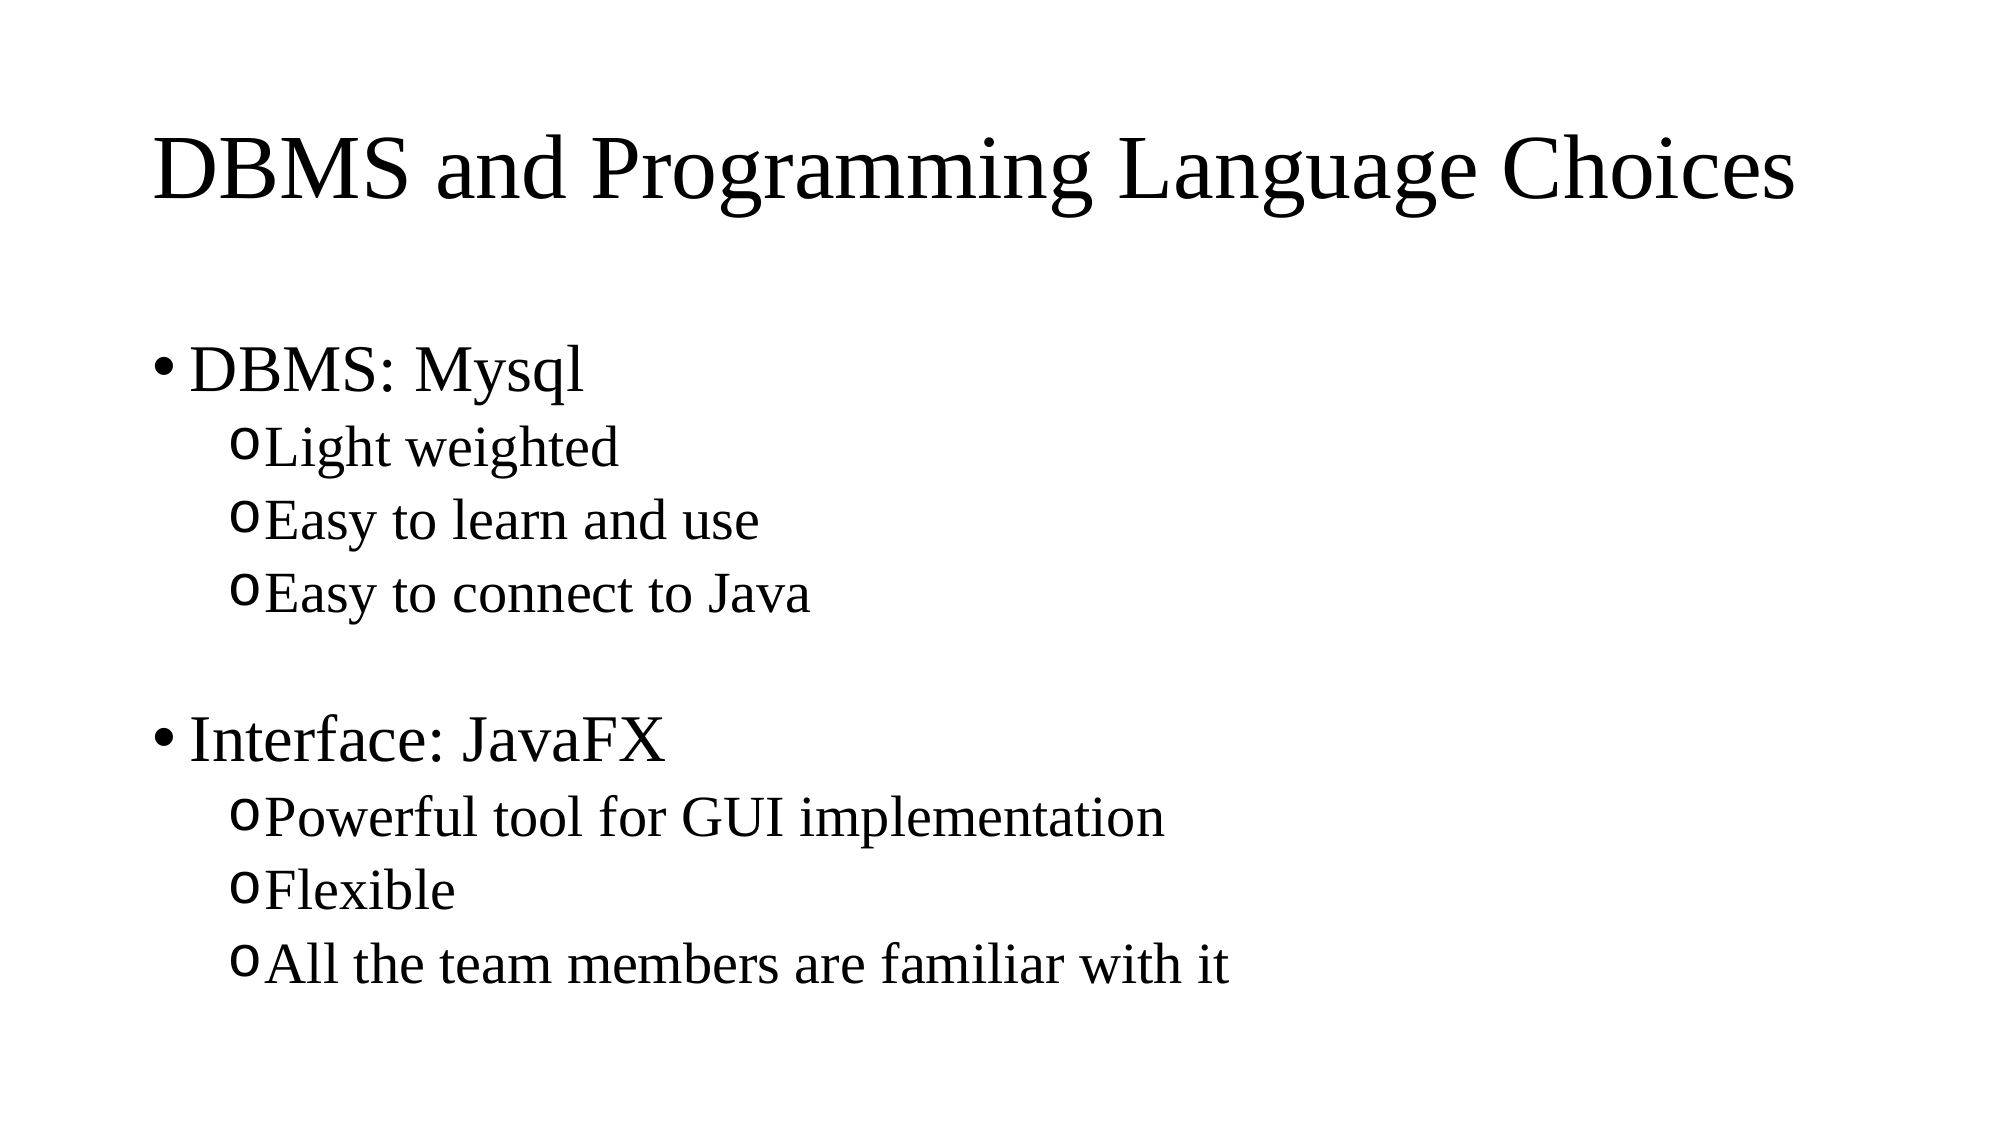

# DBMS and Programming Language Choices
DBMS: Mysql
Light weighted
Easy to learn and use
Easy to connect to Java

Interface: JavaFX
Powerful tool for GUI implementation
Flexible
All the team members are familiar with it